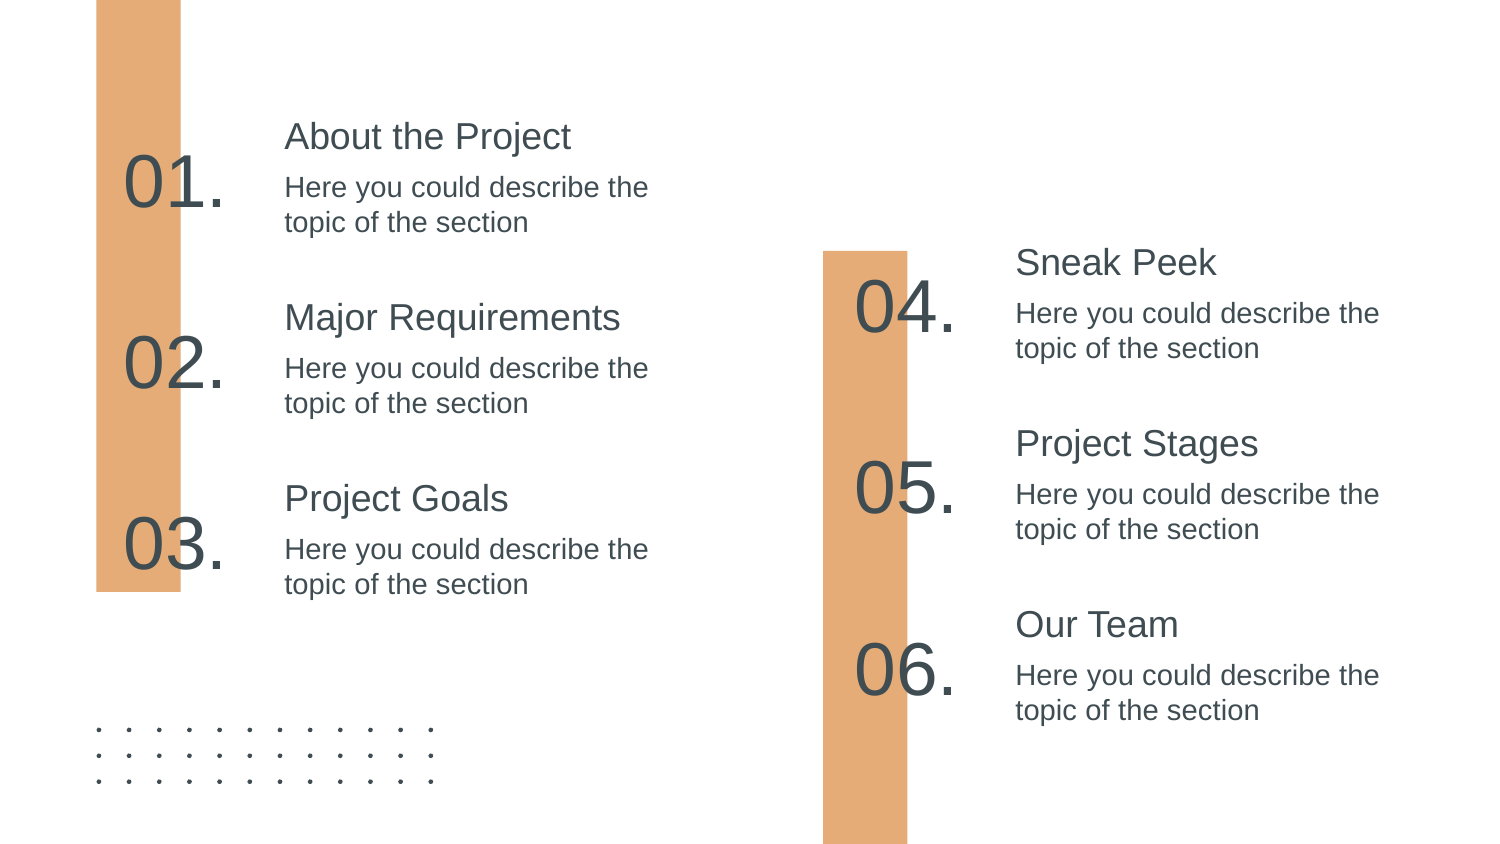

About the Project
# 01.
Here you could describe the topic of the section
Sneak Peek

04.
Here you could describe the topic of the section
Major Requirements
02.
Here you could describe the topic of the section
Project Stages
05.
Here you could describe the topic of the section
Project Goals
03.
Here you could describe the topic of the section

Our Team
06.
Here you could describe the topic of the section